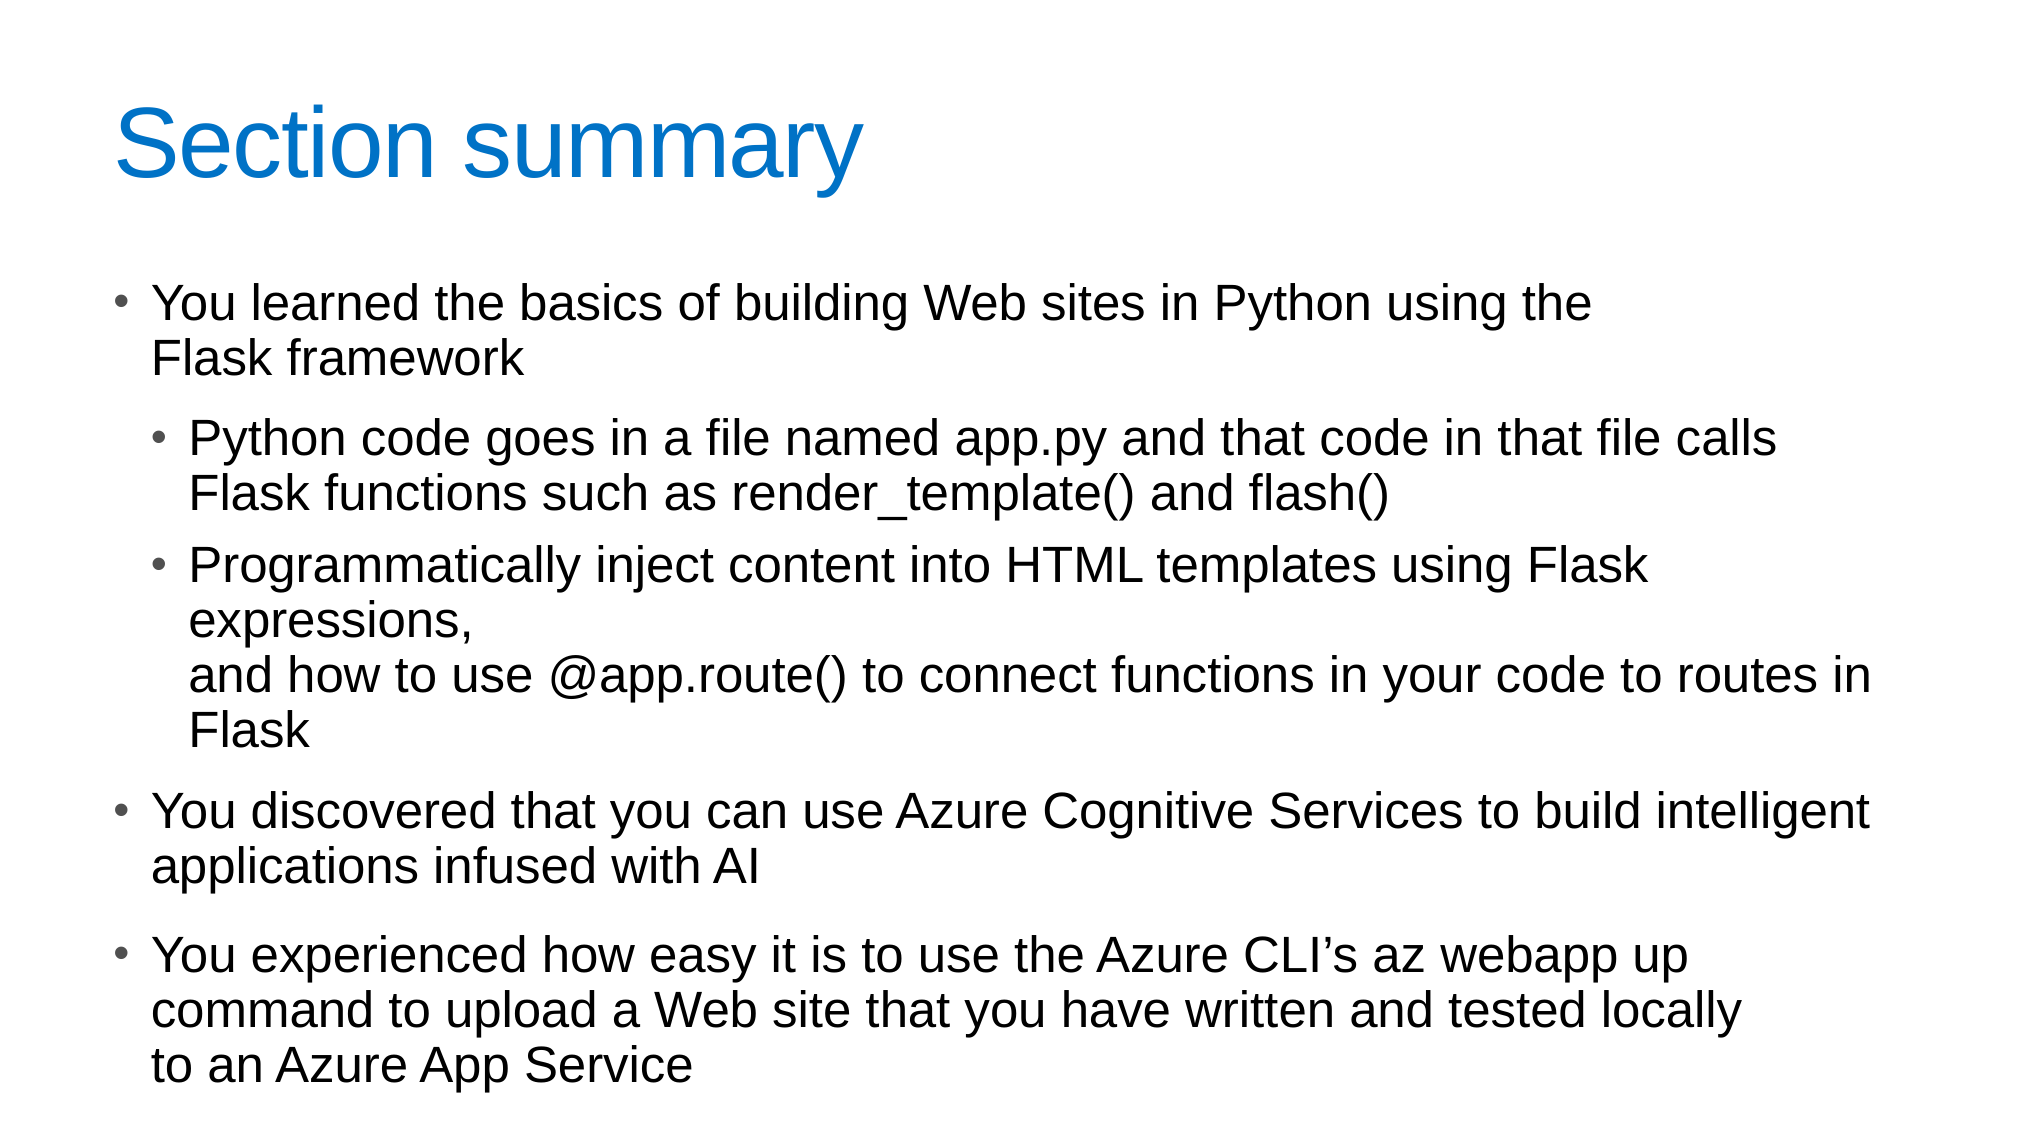

# Section summary
You learned the basics of building Web sites in Python using the
Flask framework
Python code goes in a file named app.py and that code in that file calls
Flask functions such as render_template() and flash()
Programmatically inject content into HTML templates using Flask expressions,
and how to use @app.route() to connect functions in your code to routes in Flask
You discovered that you can use Azure Cognitive Services to build intelligent applications infused with AI
You experienced how easy it is to use the Azure CLI’s az webapp up
command to upload a Web site that you have written and tested locally
to an Azure App Service